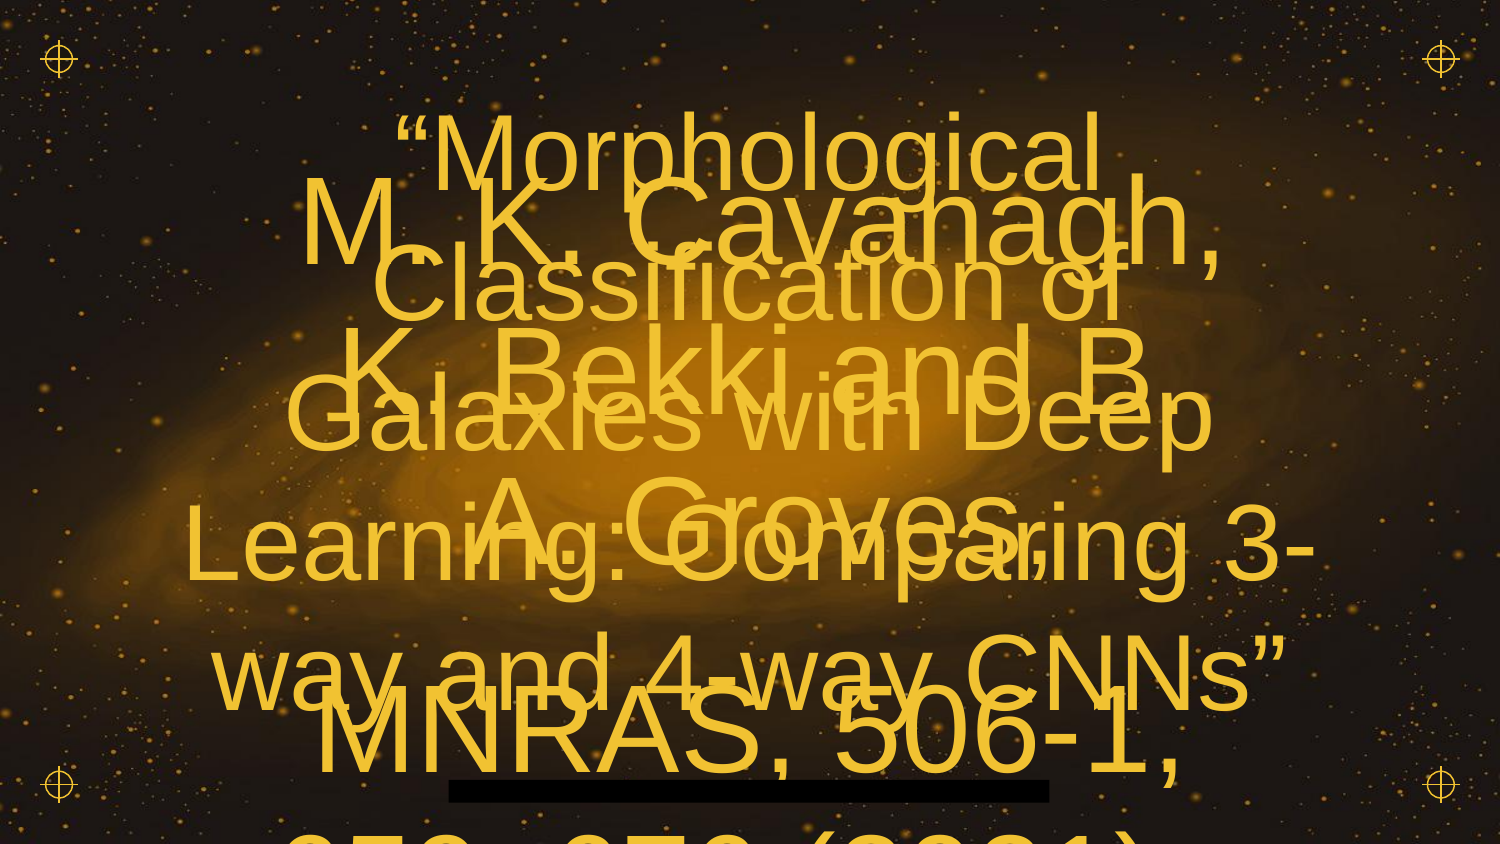

M. K. Cavanagh, K. Bekki and B. A. Groves,
“Morphological Classification of Galaxies with Deep Learning: Comparing 3-way and 4-way CNNs”
MNRAS, 506-1, 659–676 (2021).
DOI: https://doi.org/10.1093/mnras/stab1552